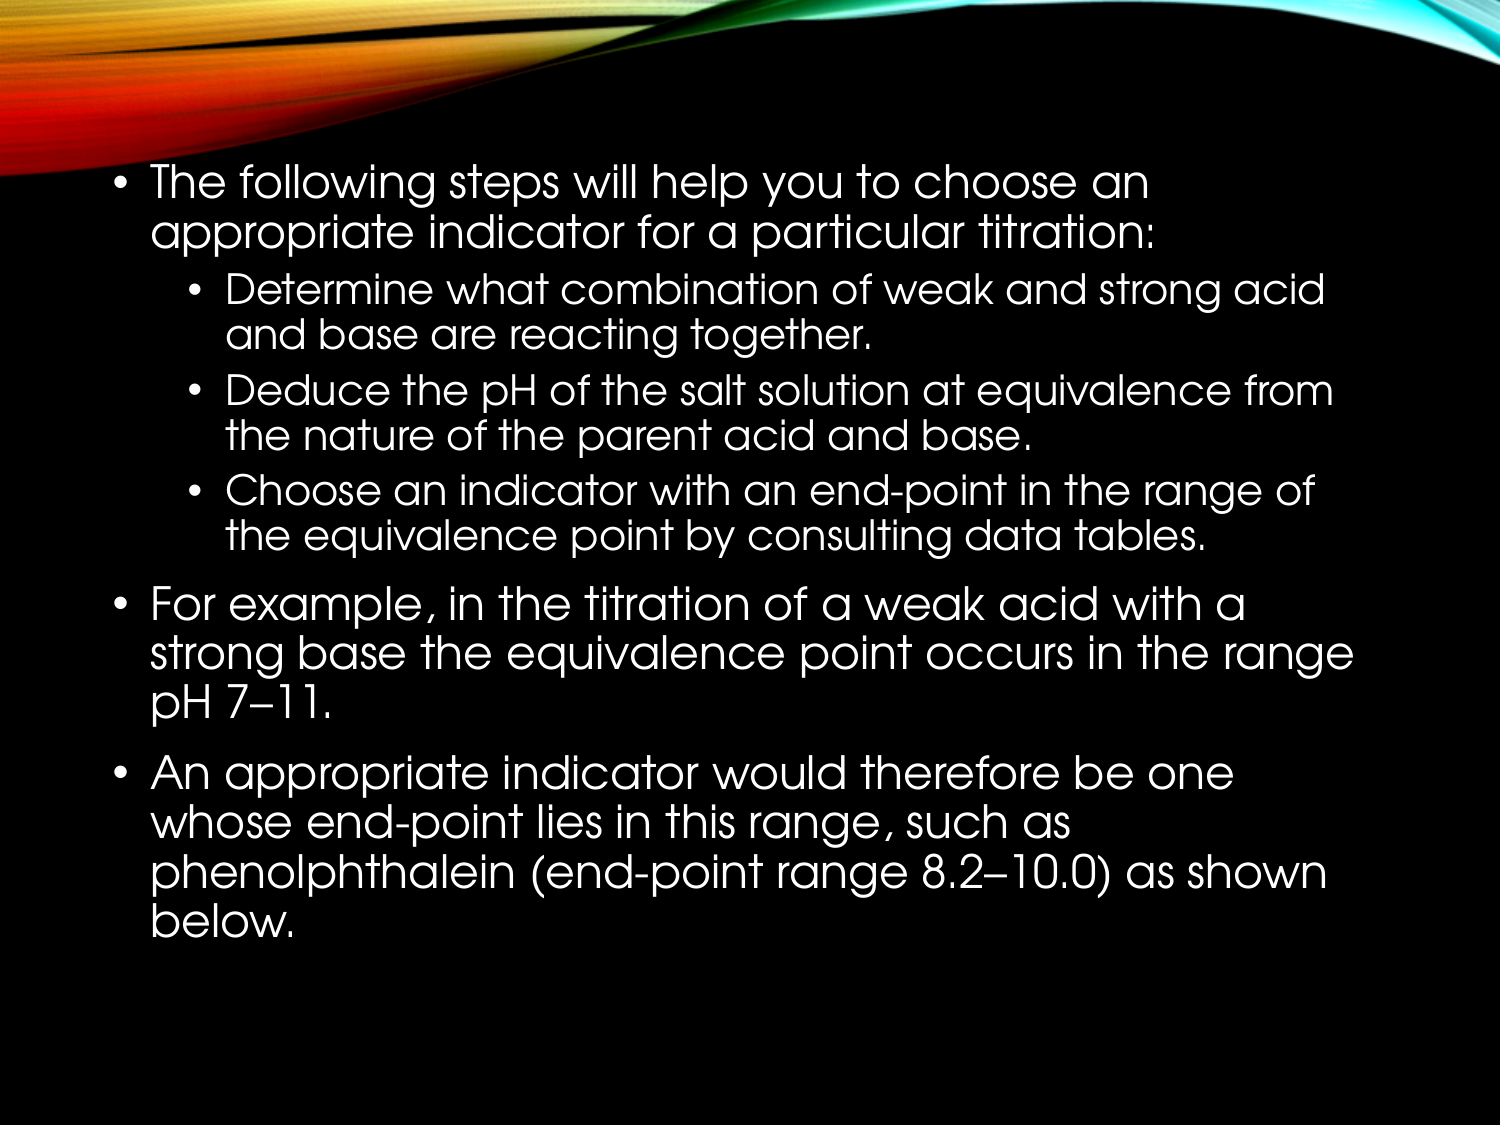

The following steps will help you to choose an appropriate indicator for a particular titration:
Determine what combination of weak and strong acid and base are reacting together.
Deduce the pH of the salt solution at equivalence from the nature of the parent acid and base.
Choose an indicator with an end-point in the range of the equivalence point by consulting data tables.
For example, in the titration of a weak acid with a strong base the equivalence point occurs in the range pH 7–11.
An appropriate indicator would therefore be one whose end-point lies in this range, such as phenolphthalein (end-point range 8.2–10.0) as shown below.